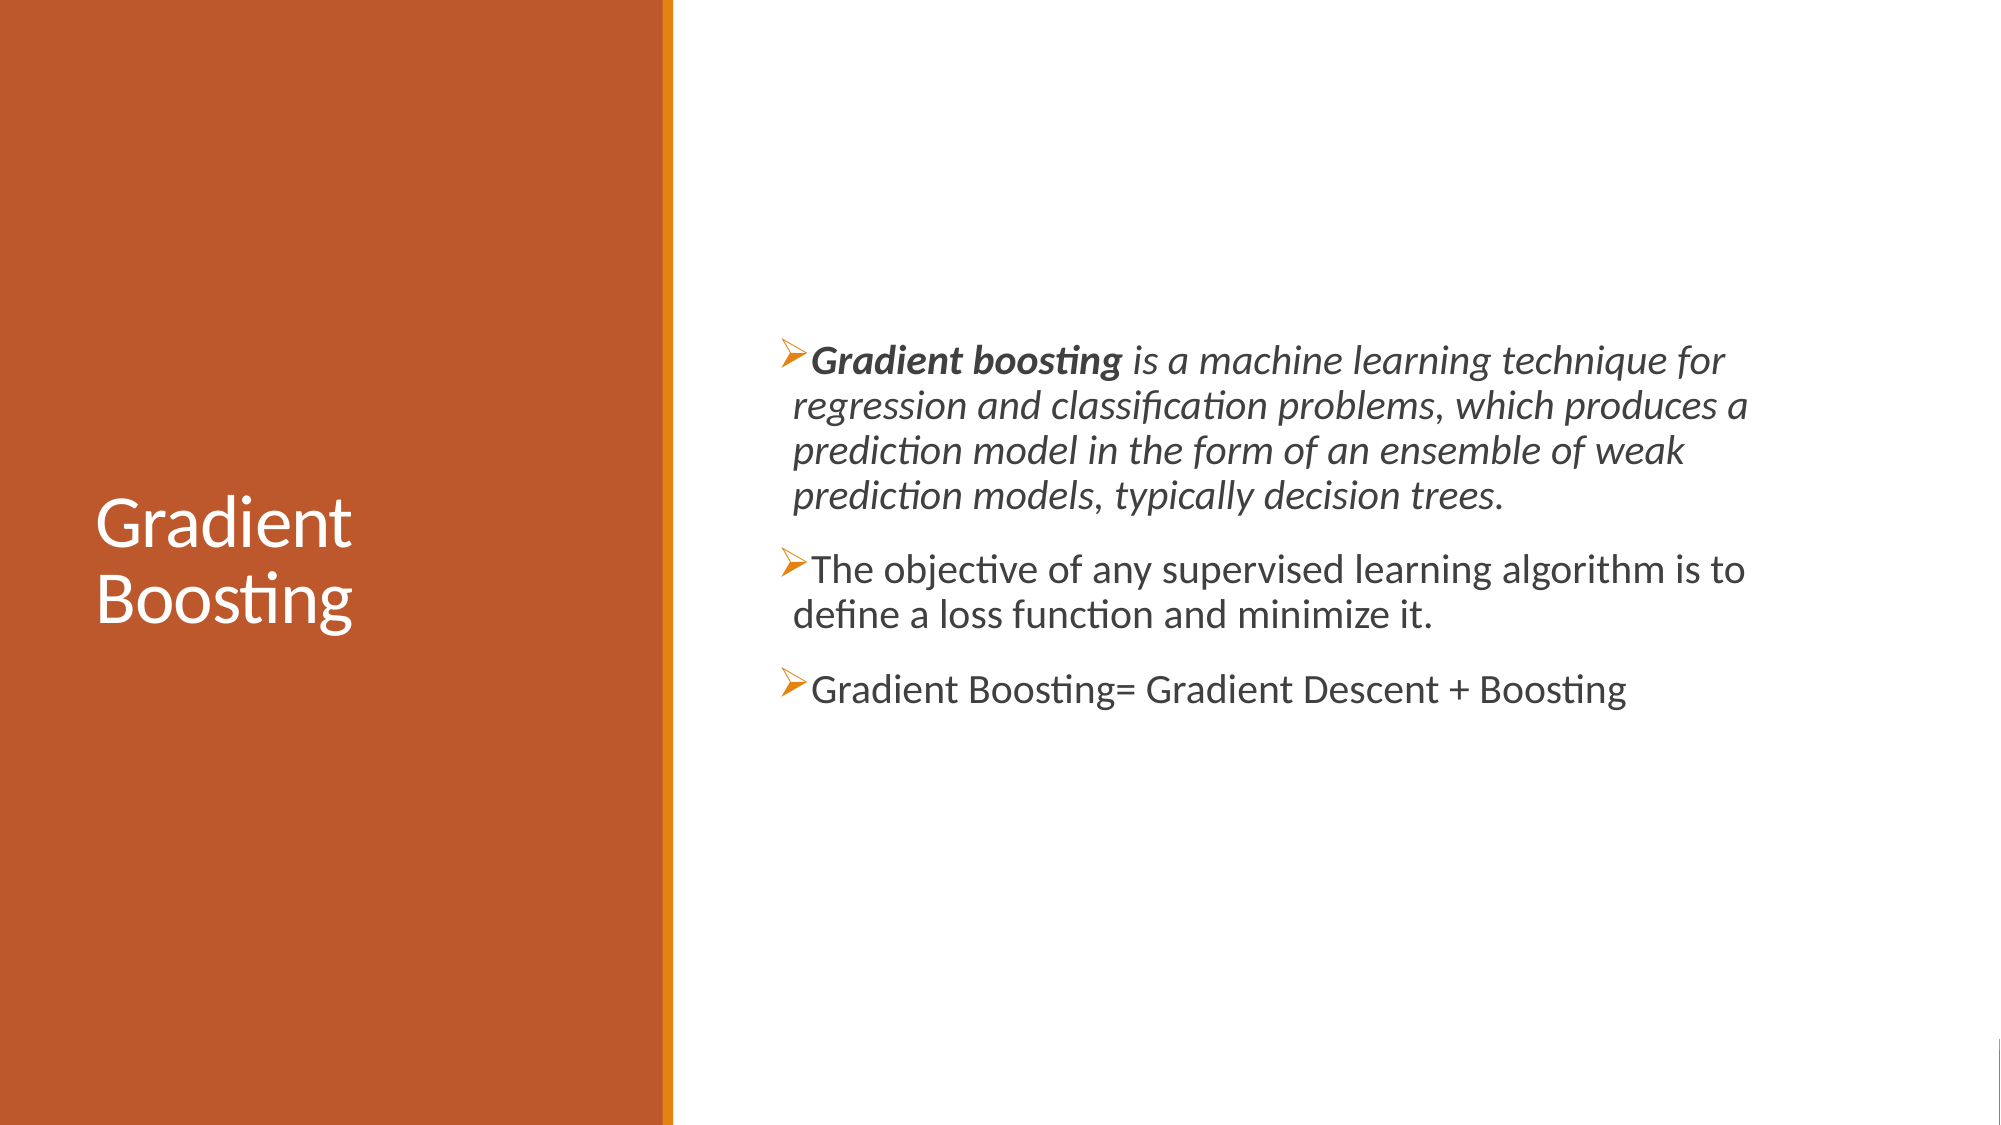

# Gradient Boosting
Gradient boosting is a machine learning technique for regression and classification problems, which produces a prediction model in the form of an ensemble of weak prediction models, typically decision trees.
The objective of any supervised learning algorithm is to define a loss function and minimize it.
Gradient Boosting= Gradient Descent + Boosting